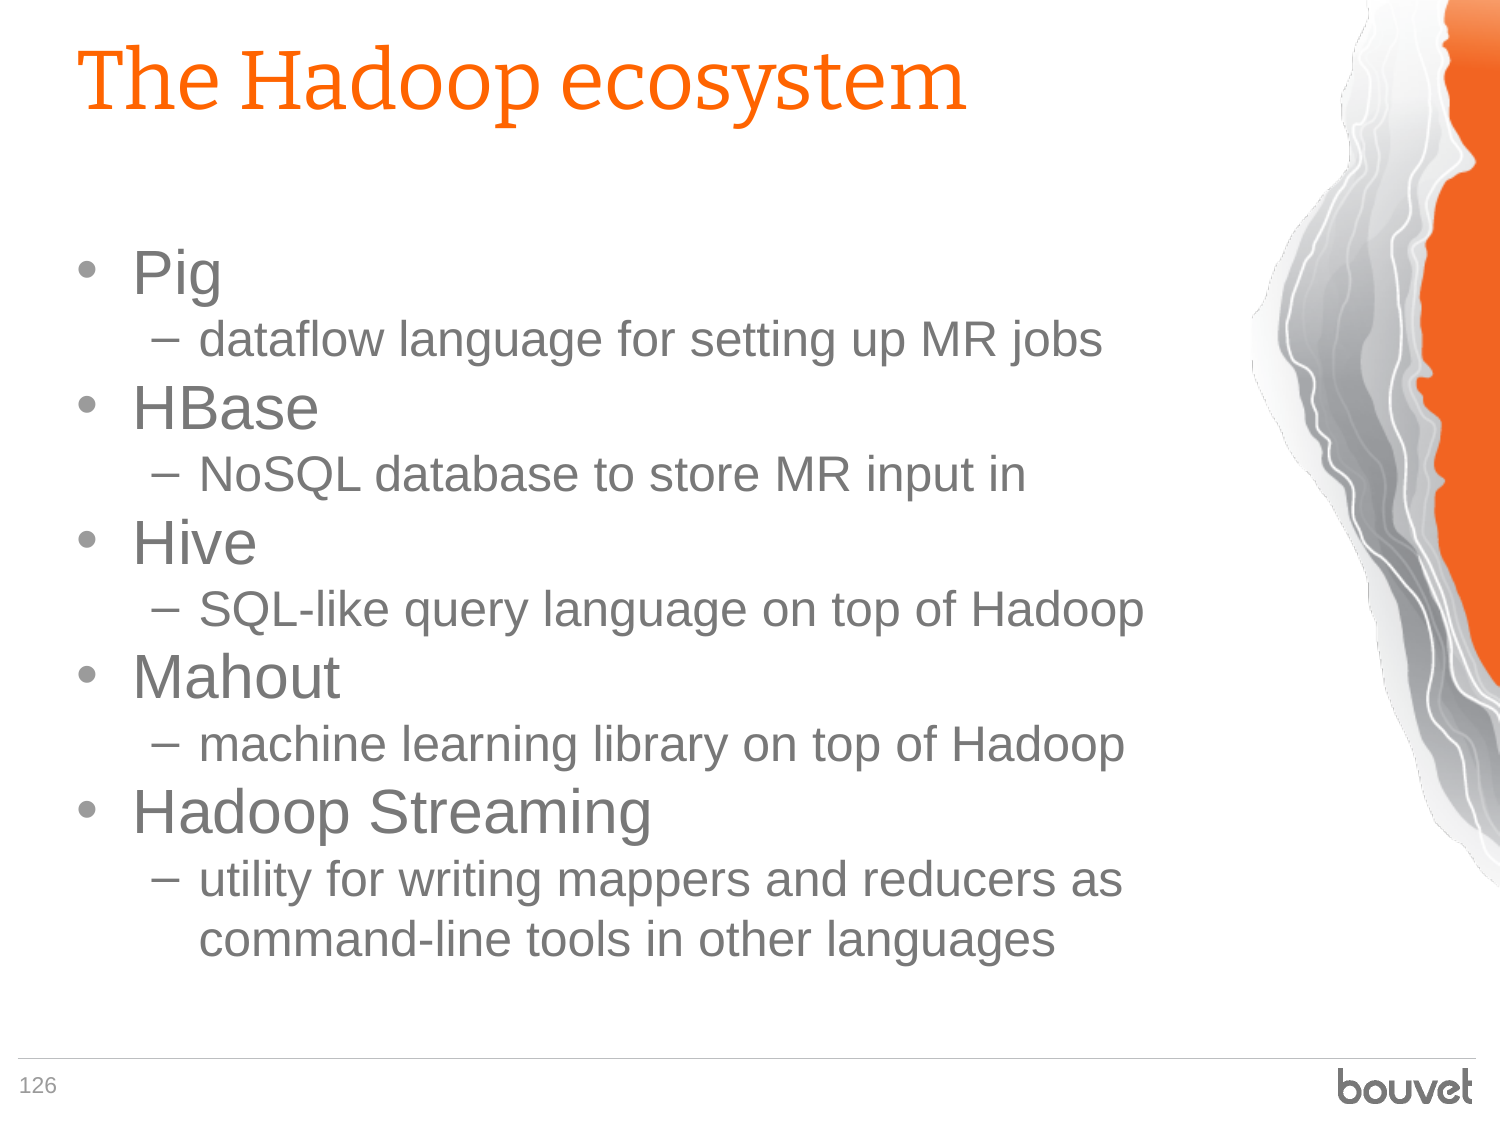

# The Hadoop ecosystem
Pig
dataflow language for setting up MR jobs
HBase
NoSQL database to store MR input in
Hive
SQL-like query language on top of Hadoop
Mahout
machine learning library on top of Hadoop
Hadoop Streaming
utility for writing mappers and reducers as command-line tools in other languages
126